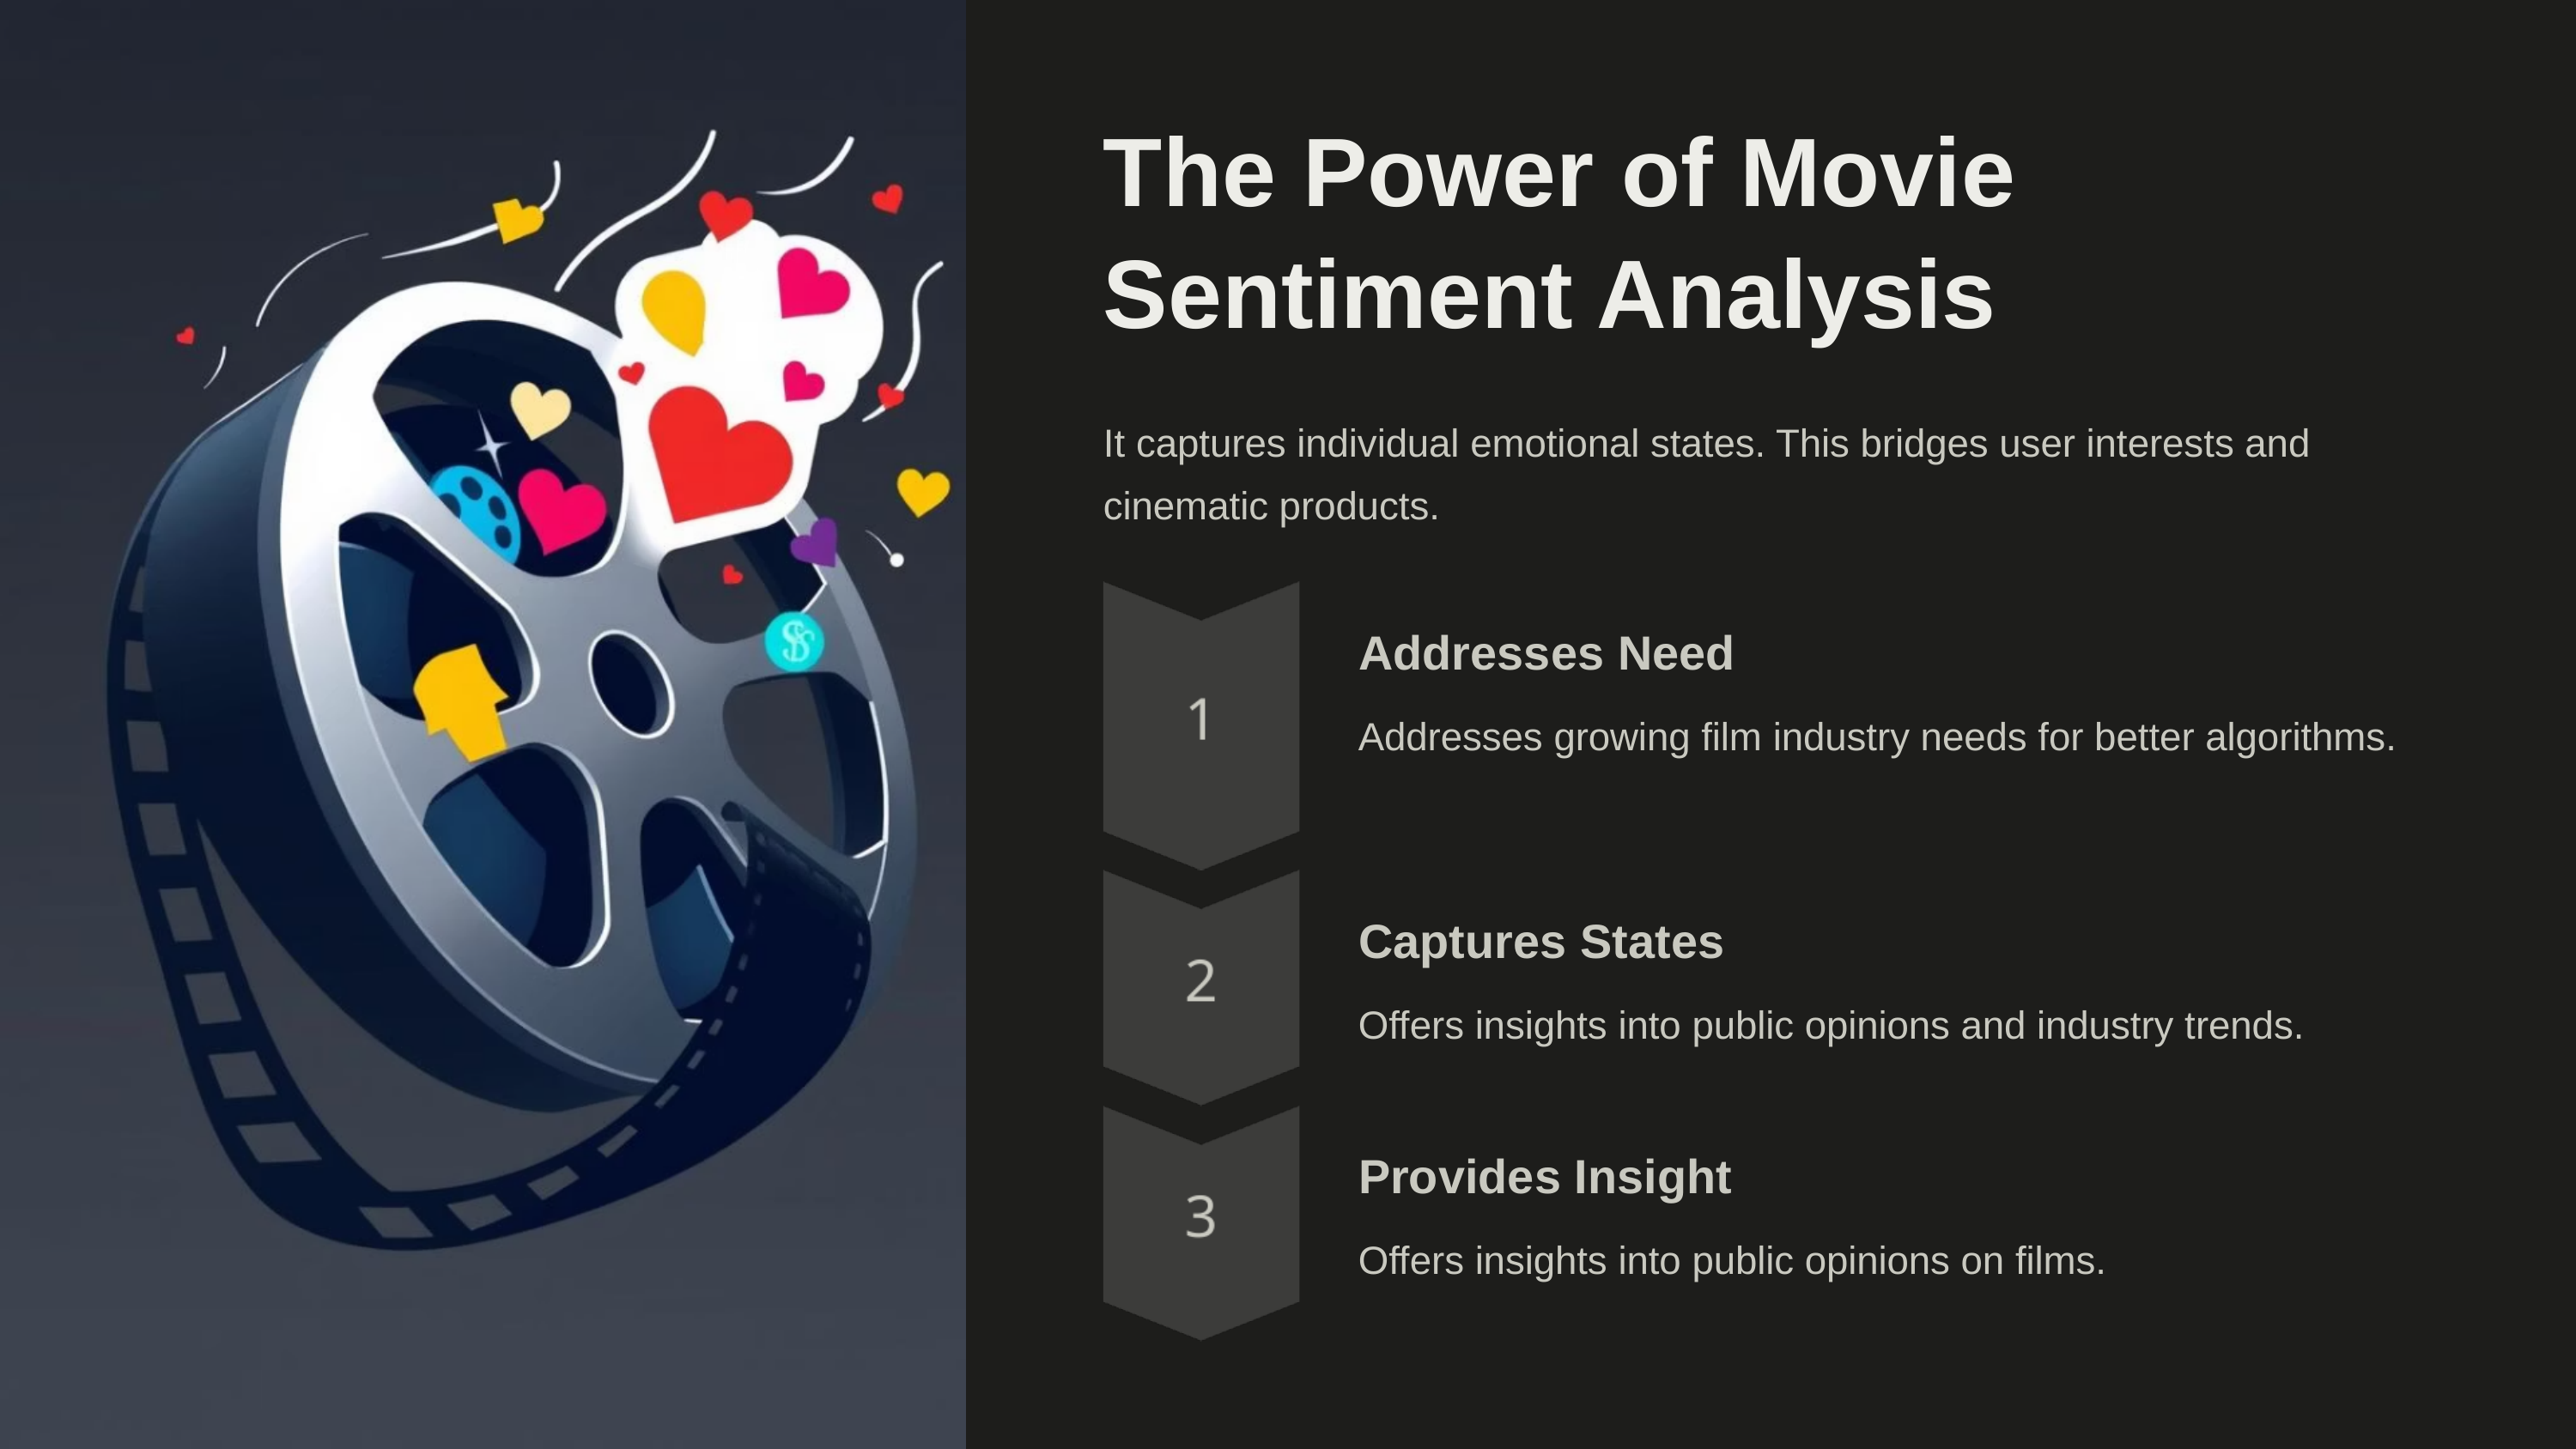

The Power of Movie Sentiment Analysis

It captures individual emotional states. This bridges user interests and cinematic products.

Addresses Need

Addresses growing film industry needs for better algorithms.

Captures States

Offers insights into public opinions and industry trends.

Provides Insight

Offers insights into public opinions on films.